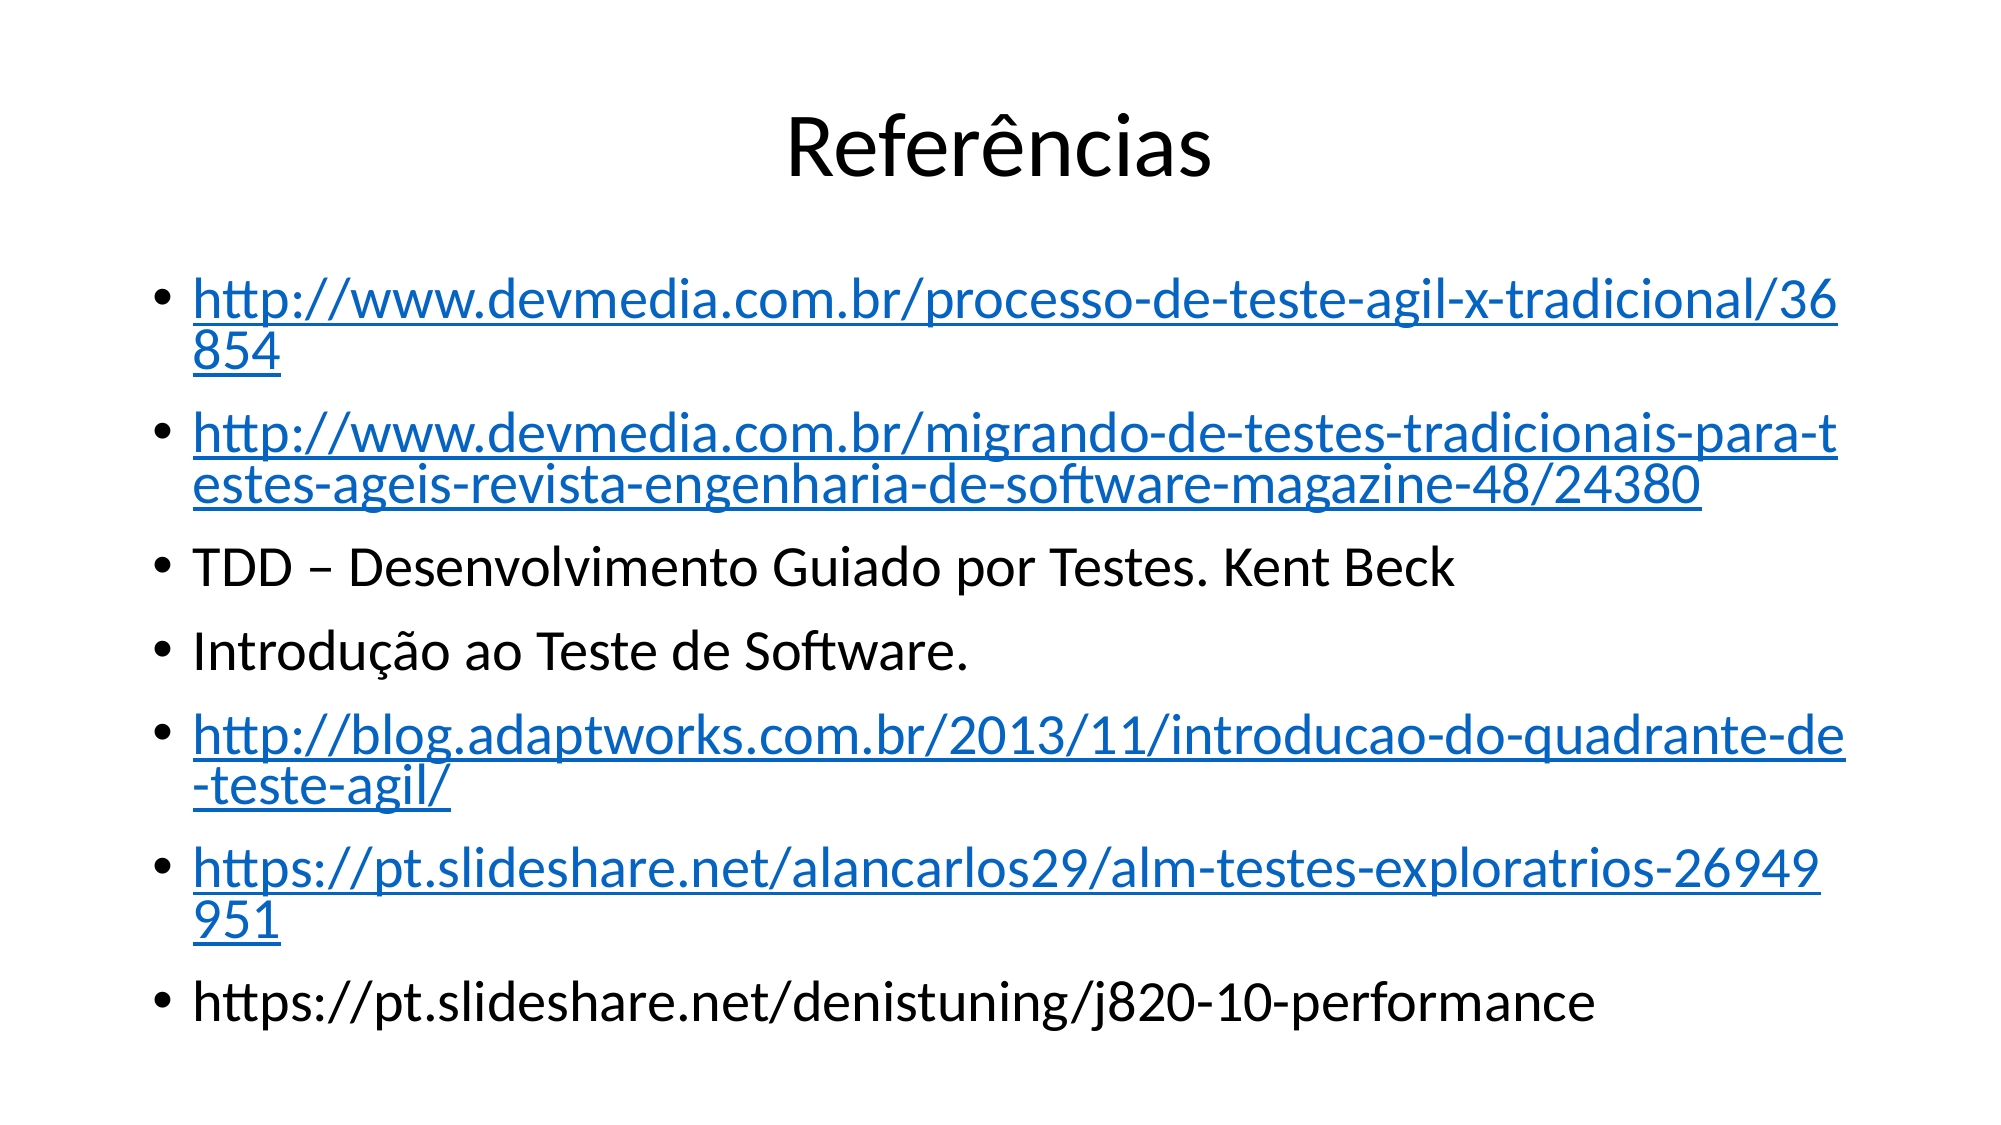

# Referências
http://www.devmedia.com.br/processo-de-teste-agil-x-tradicional/36854
http://www.devmedia.com.br/migrando-de-testes-tradicionais-para-testes-ageis-revista-engenharia-de-software-magazine-48/24380
TDD – Desenvolvimento Guiado por Testes. Kent Beck
Introdução ao Teste de Software.
http://blog.adaptworks.com.br/2013/11/introducao-do-quadrante-de-teste-agil/
https://pt.slideshare.net/alancarlos29/alm-testes-exploratrios-26949951
https://pt.slideshare.net/denistuning/j820-10-performance